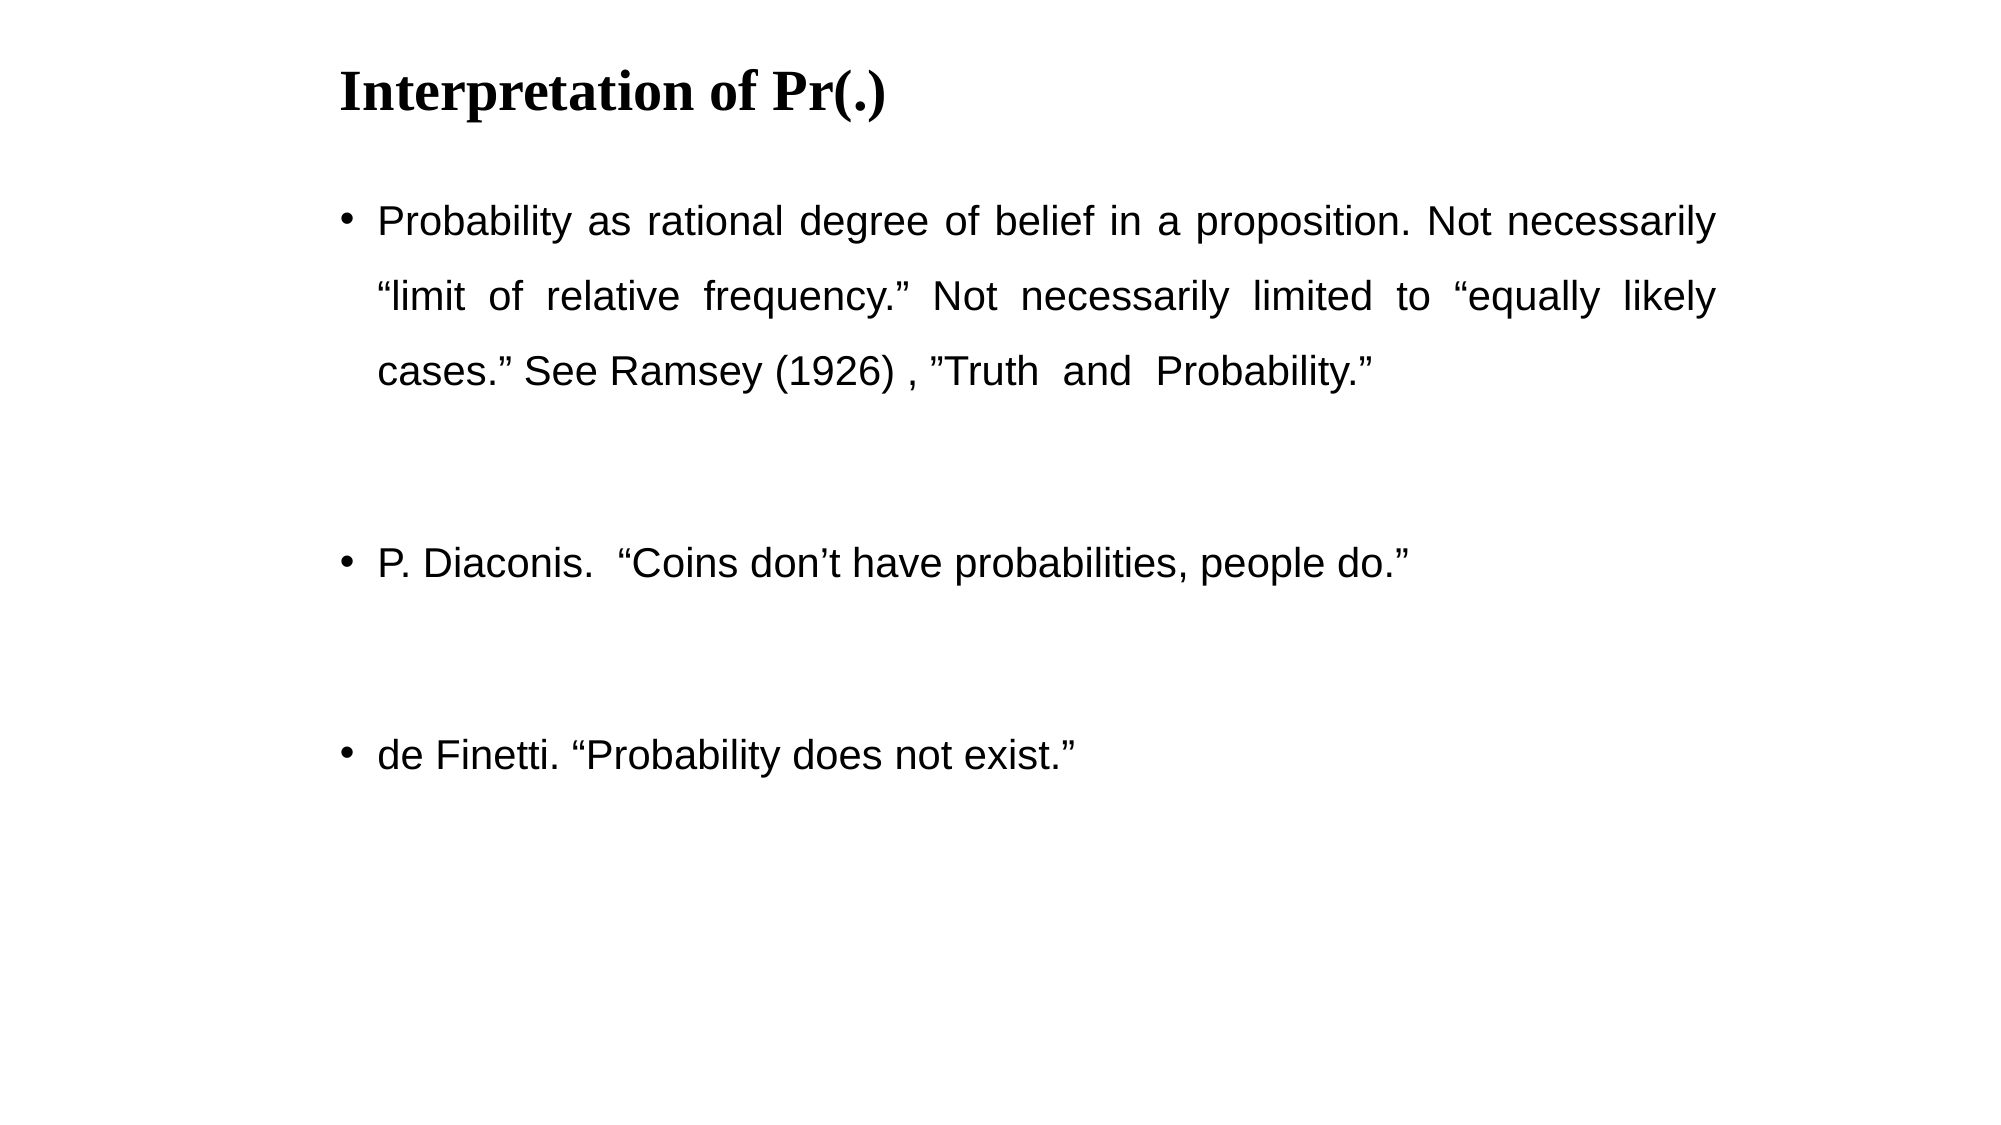

# Interpretation of Pr(.)
Probability as rational degree of belief in a proposition. Not necessarily “limit of relative frequency.” Not necessarily limited to “equally likely cases.” See Ramsey (1926) , ”Truth  and  Probability.”

P. Diaconis.  “Coins don’t have probabilities, people do.”

de Finetti. “Probability does not exist.”